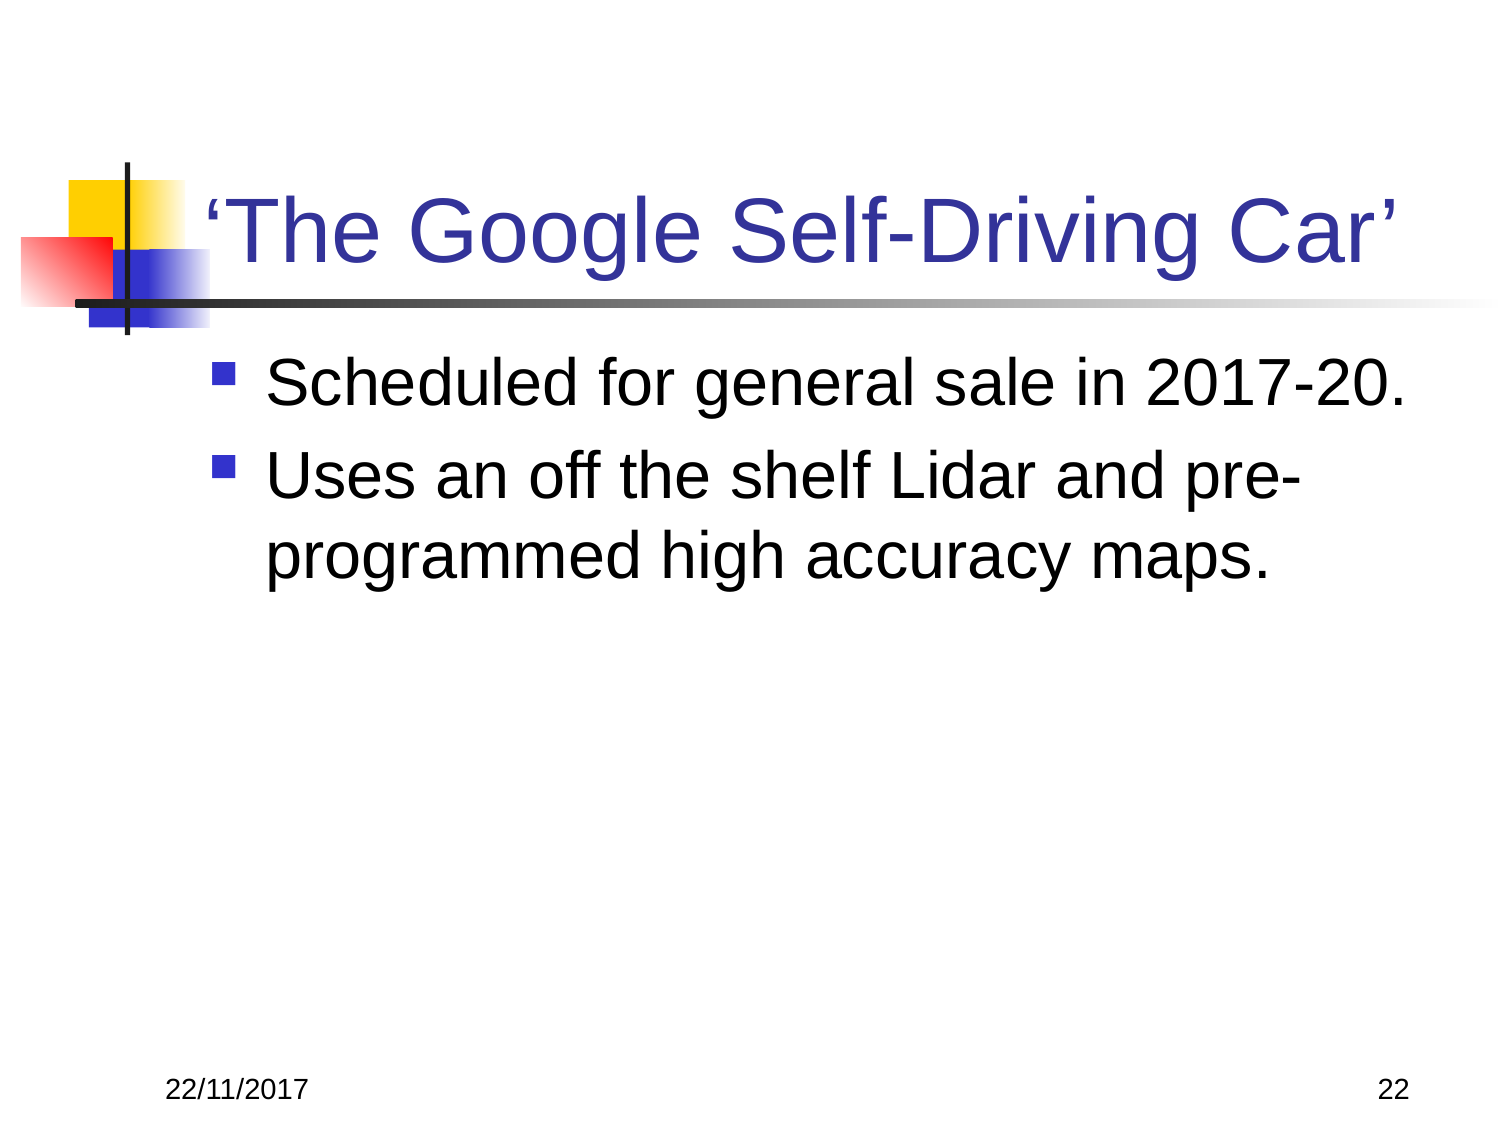

# ‘The Google Self-Driving Car’
Scheduled for general sale in 2017-20.
Uses an off the shelf Lidar and pre-programmed high accuracy maps.
22/11/2017

22